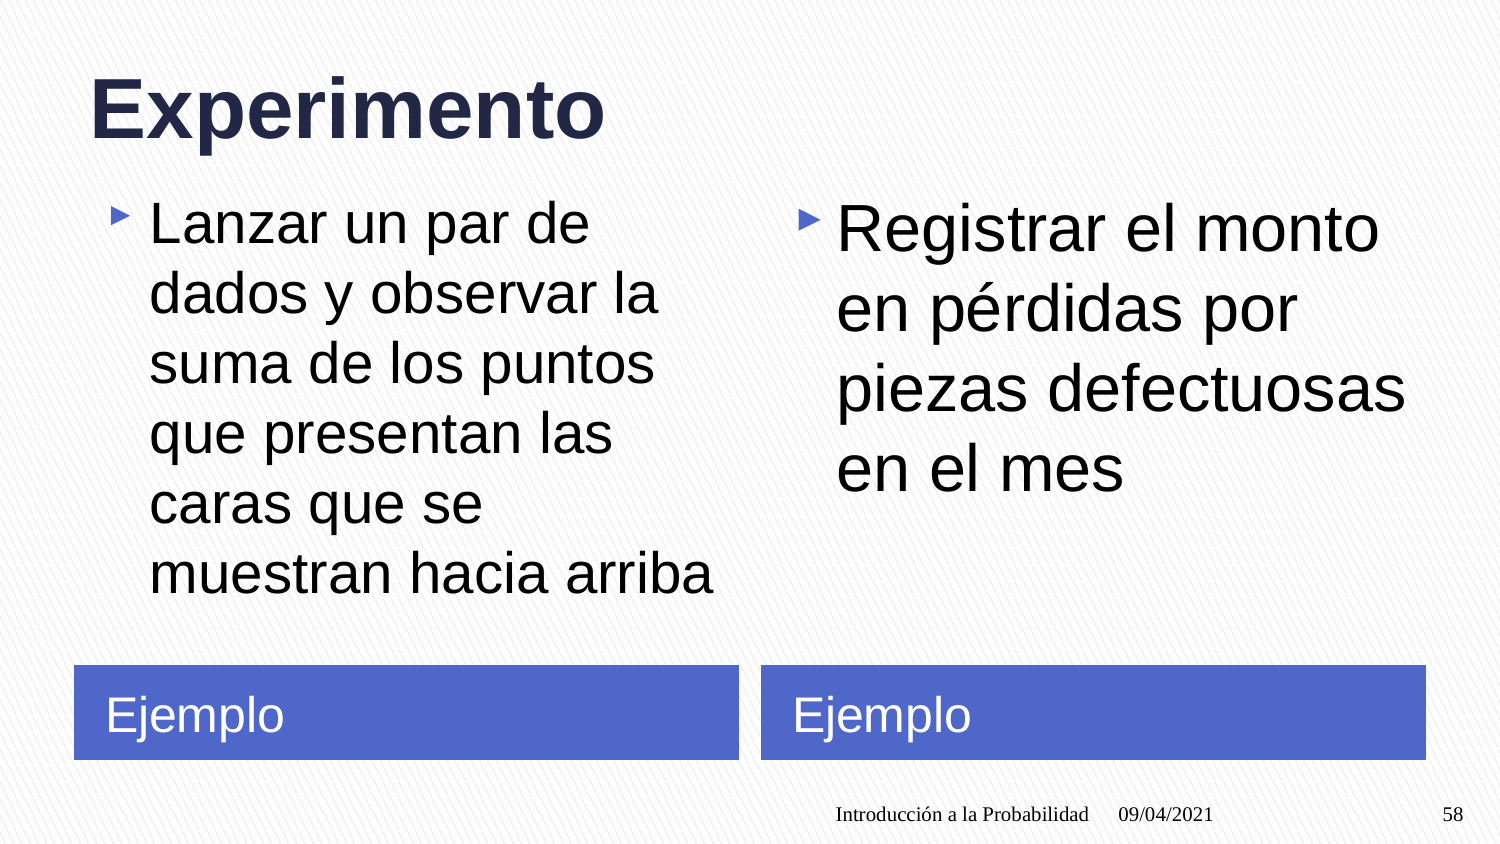

# Experimento
Lanzar un par de dados y observar la suma de los puntos que presentan las caras que se muestran hacia arriba
Registrar el monto en pérdidas por piezas defectuosas en el mes
Ejemplo
Ejemplo
Introducción a la Probabilidad
09/04/2021
58